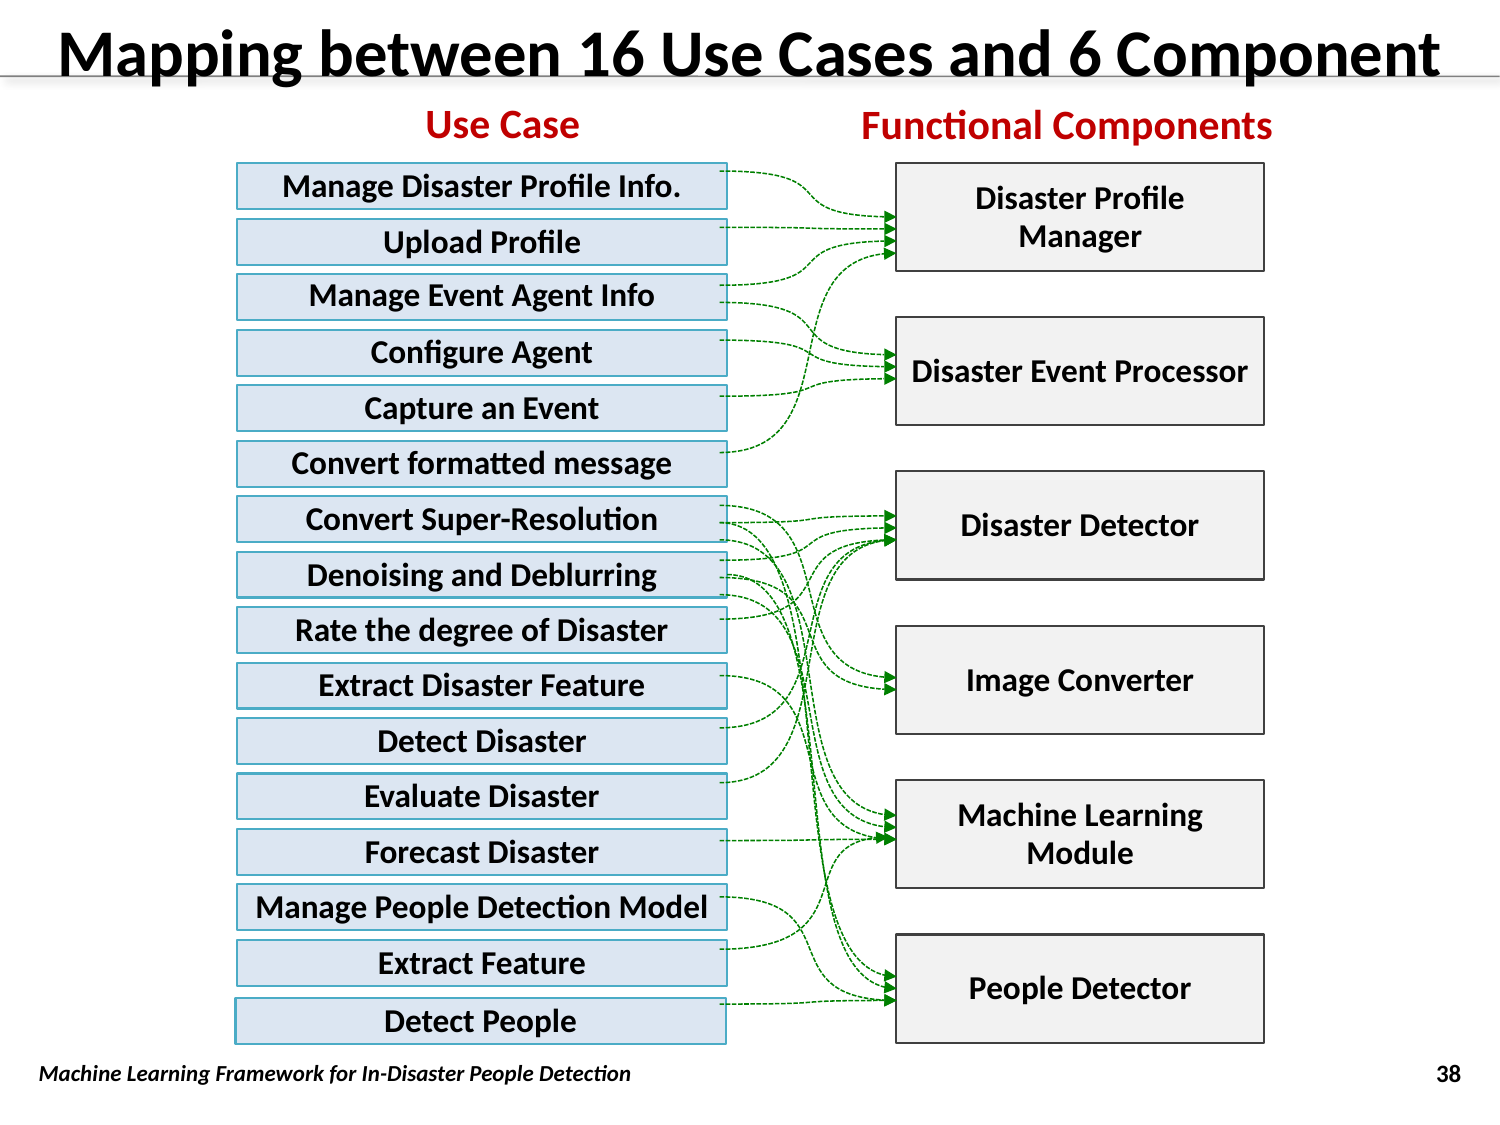

# Mapping between 16 Use Cases and 6 Component
Functional Components
Use Case
Disaster Profile Manager
Manage Disaster Profile Info.

Upload Profile

Manage Event Agent Info

Disaster Event Processor
Configure Agent

Capture an Event

Convert formatted message

Disaster Detector

Convert Super-Resolution

Denoising and Deblurring

Rate the degree of Disaster

Image Converter

Extract Disaster Feature

Detect Disaster

Evaluate Disaster

Machine Learning Module

Forecast Disaster

Manage People Detection Model

People Detector
Extract Feature

Detect People

Machine Learning Framework for In-Disaster People Detection
38